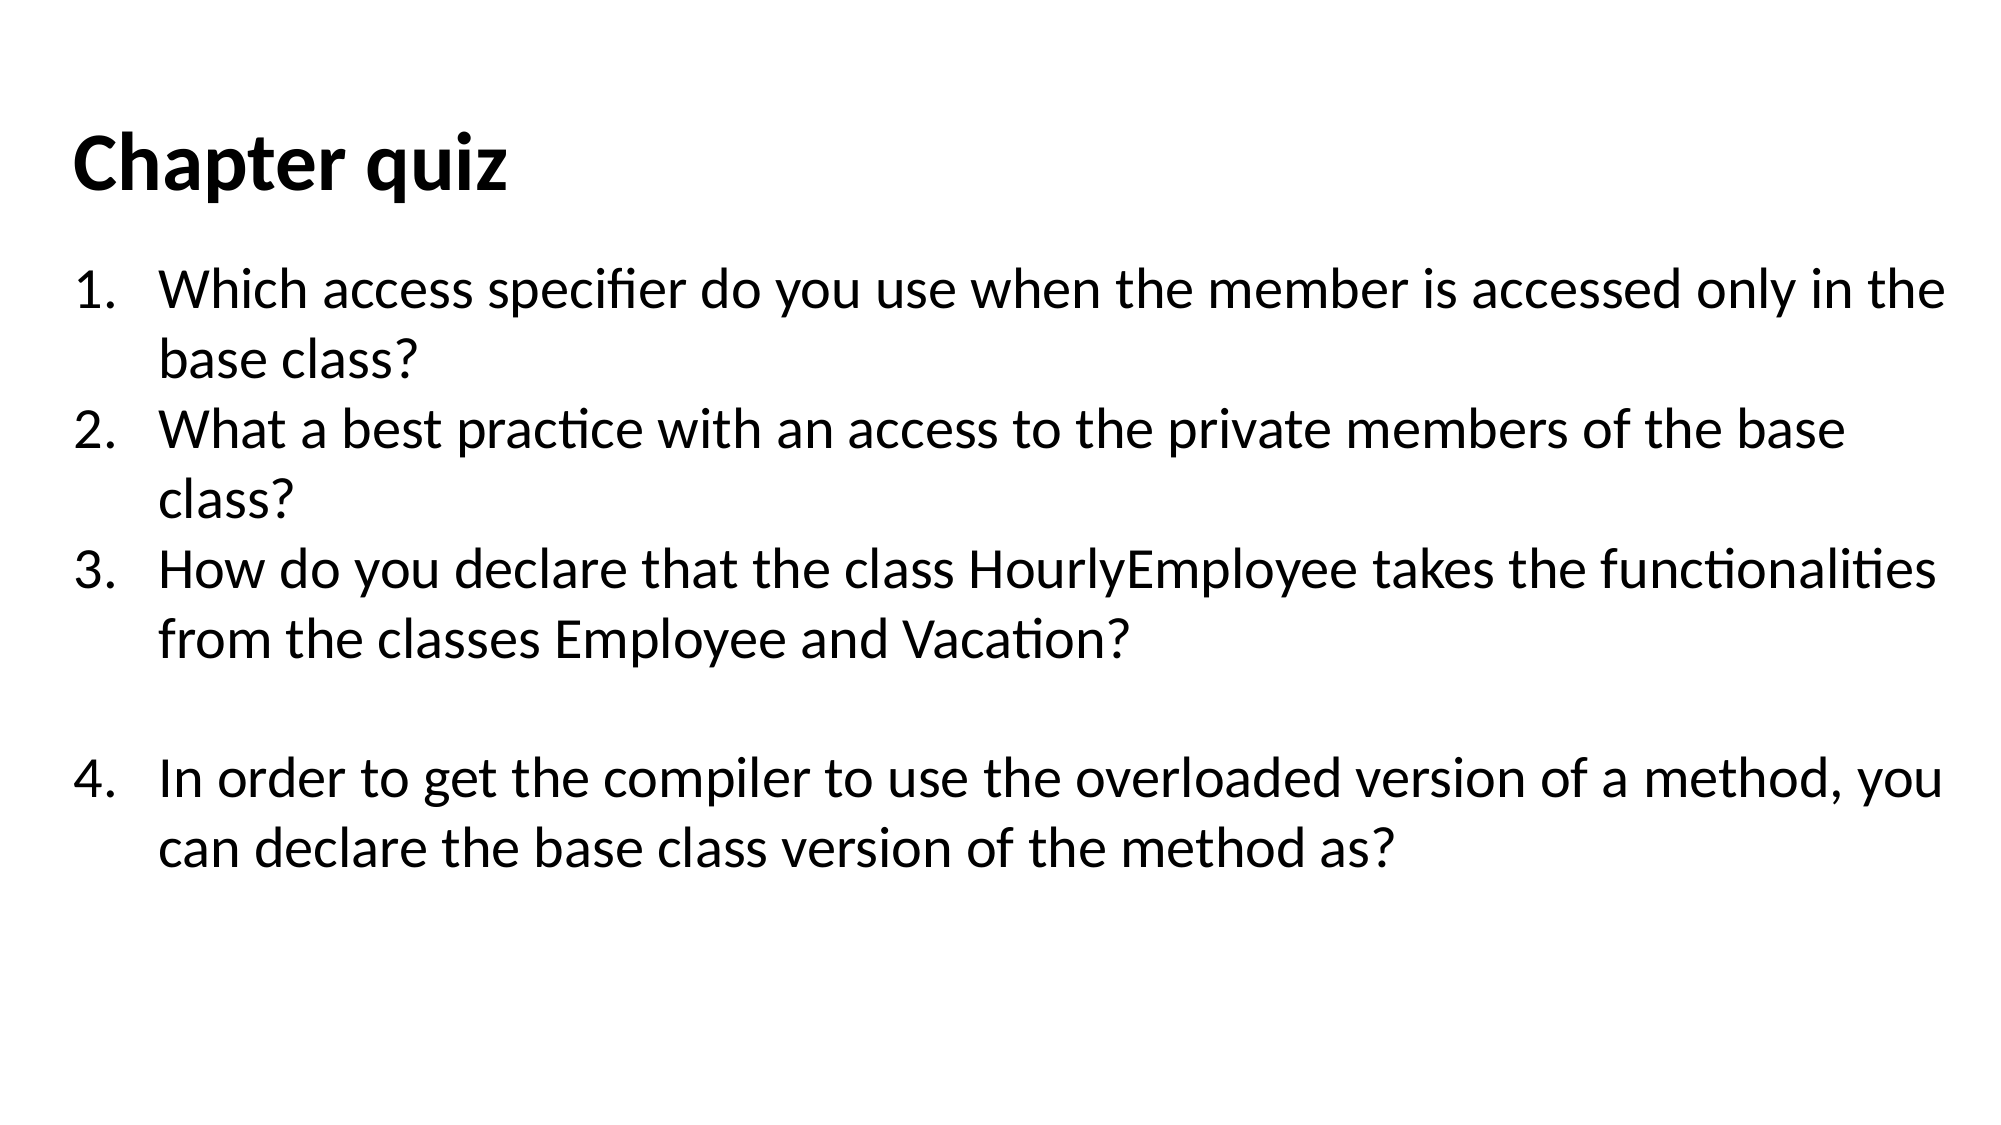

Chapter quiz
Which access specifier do you use when the member is accessed only in the base class? (private)
What a best practice with an access to the private members of the base class? (provide accessor methods to access them)
How do you declare that the class HourlyEmployee takes the functionalities from the classes Employee and Vacation? (class HourlyEmployee : public Employee, Vacation {} )
In order to get the compiler to use the overloaded version of a method, you can declare the base class version of the method as? (virtual)